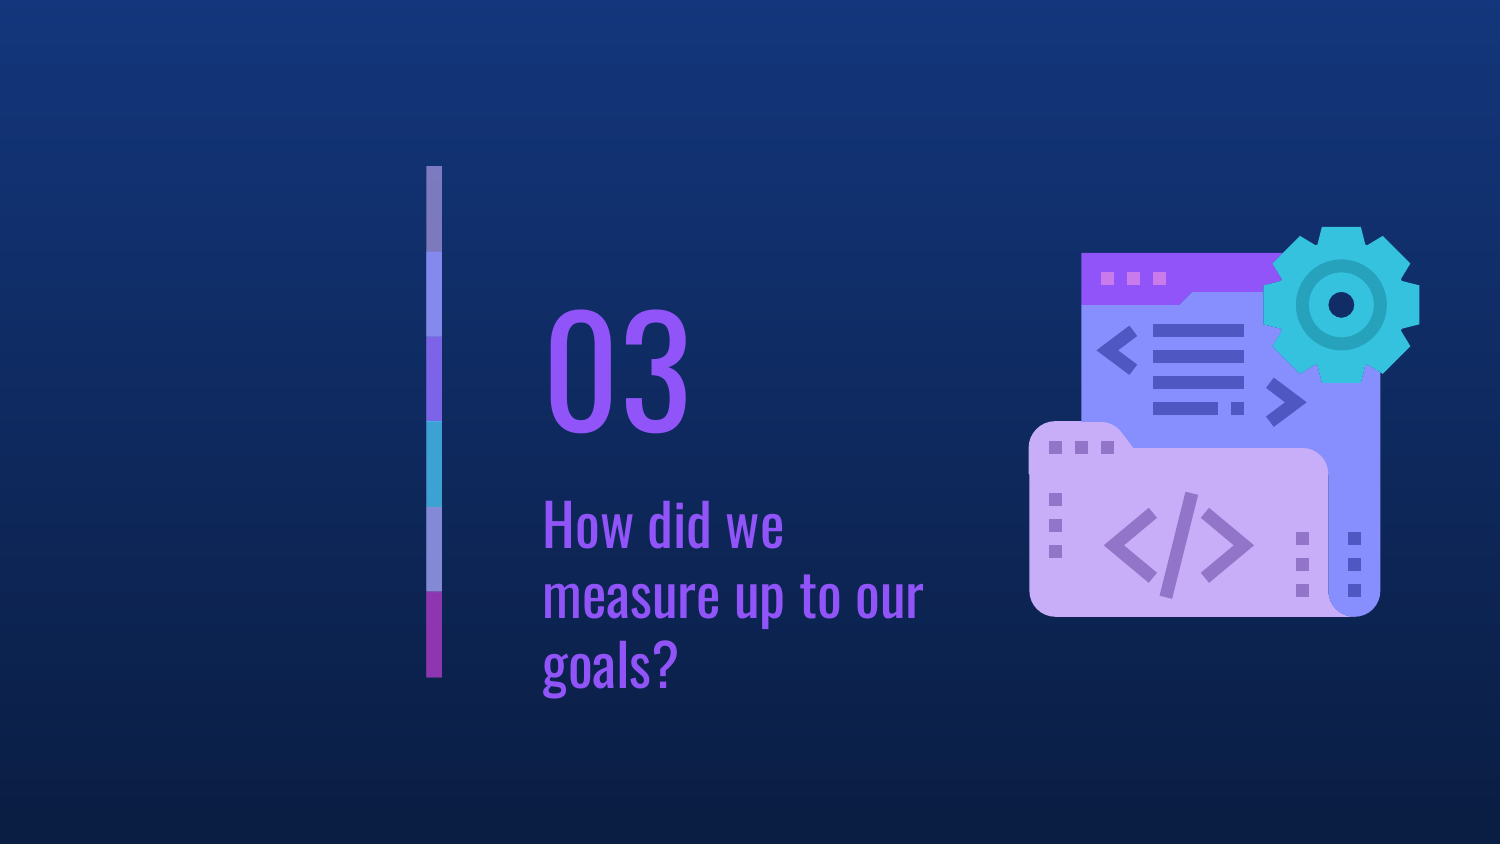

# 03
How did we measure up to our goals?